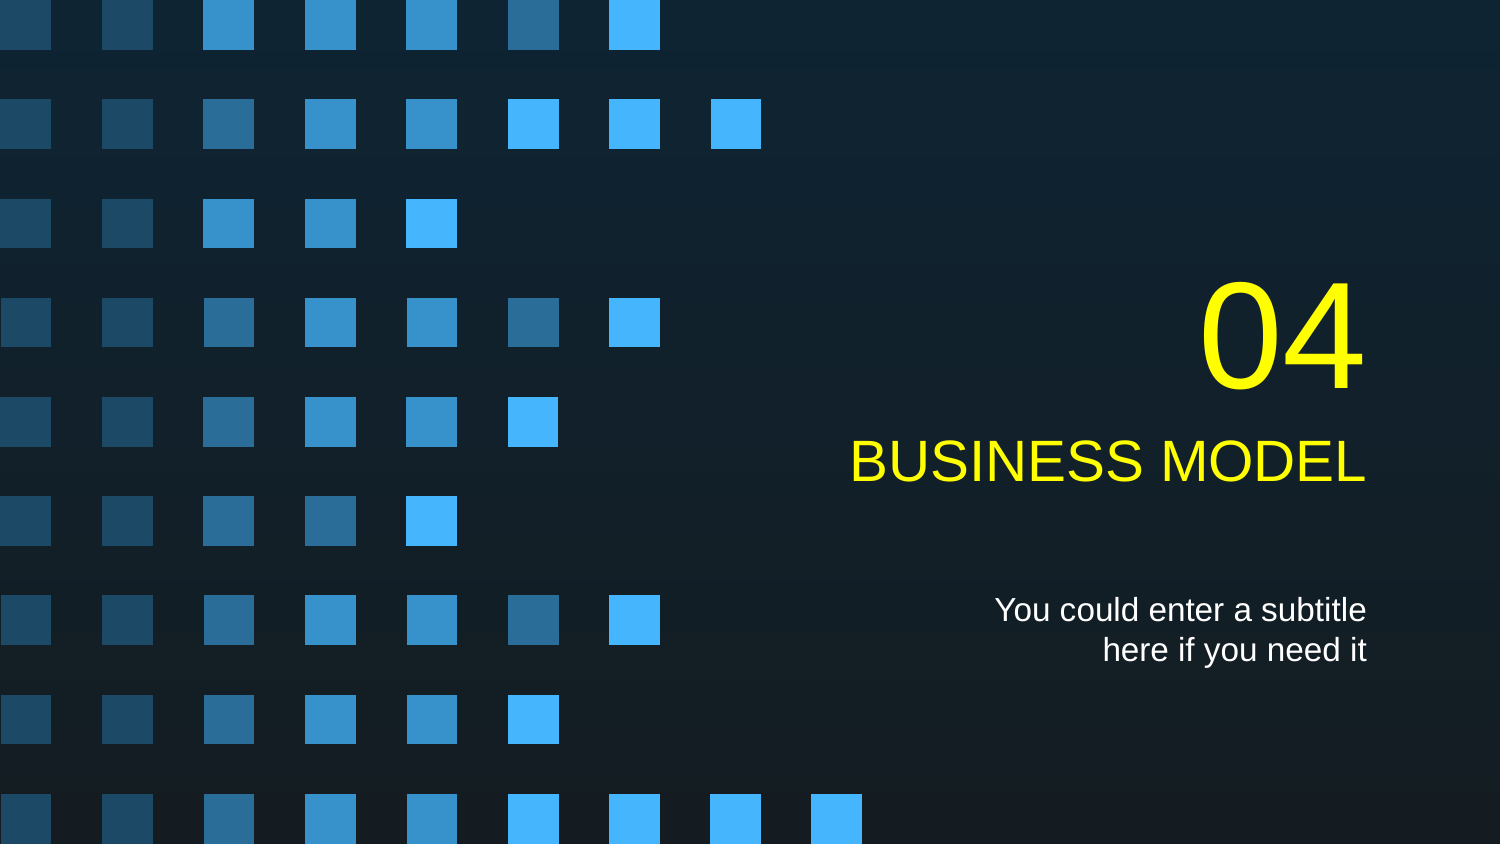

04
# BUSINESS MODEL
You could enter a subtitle here if you need it